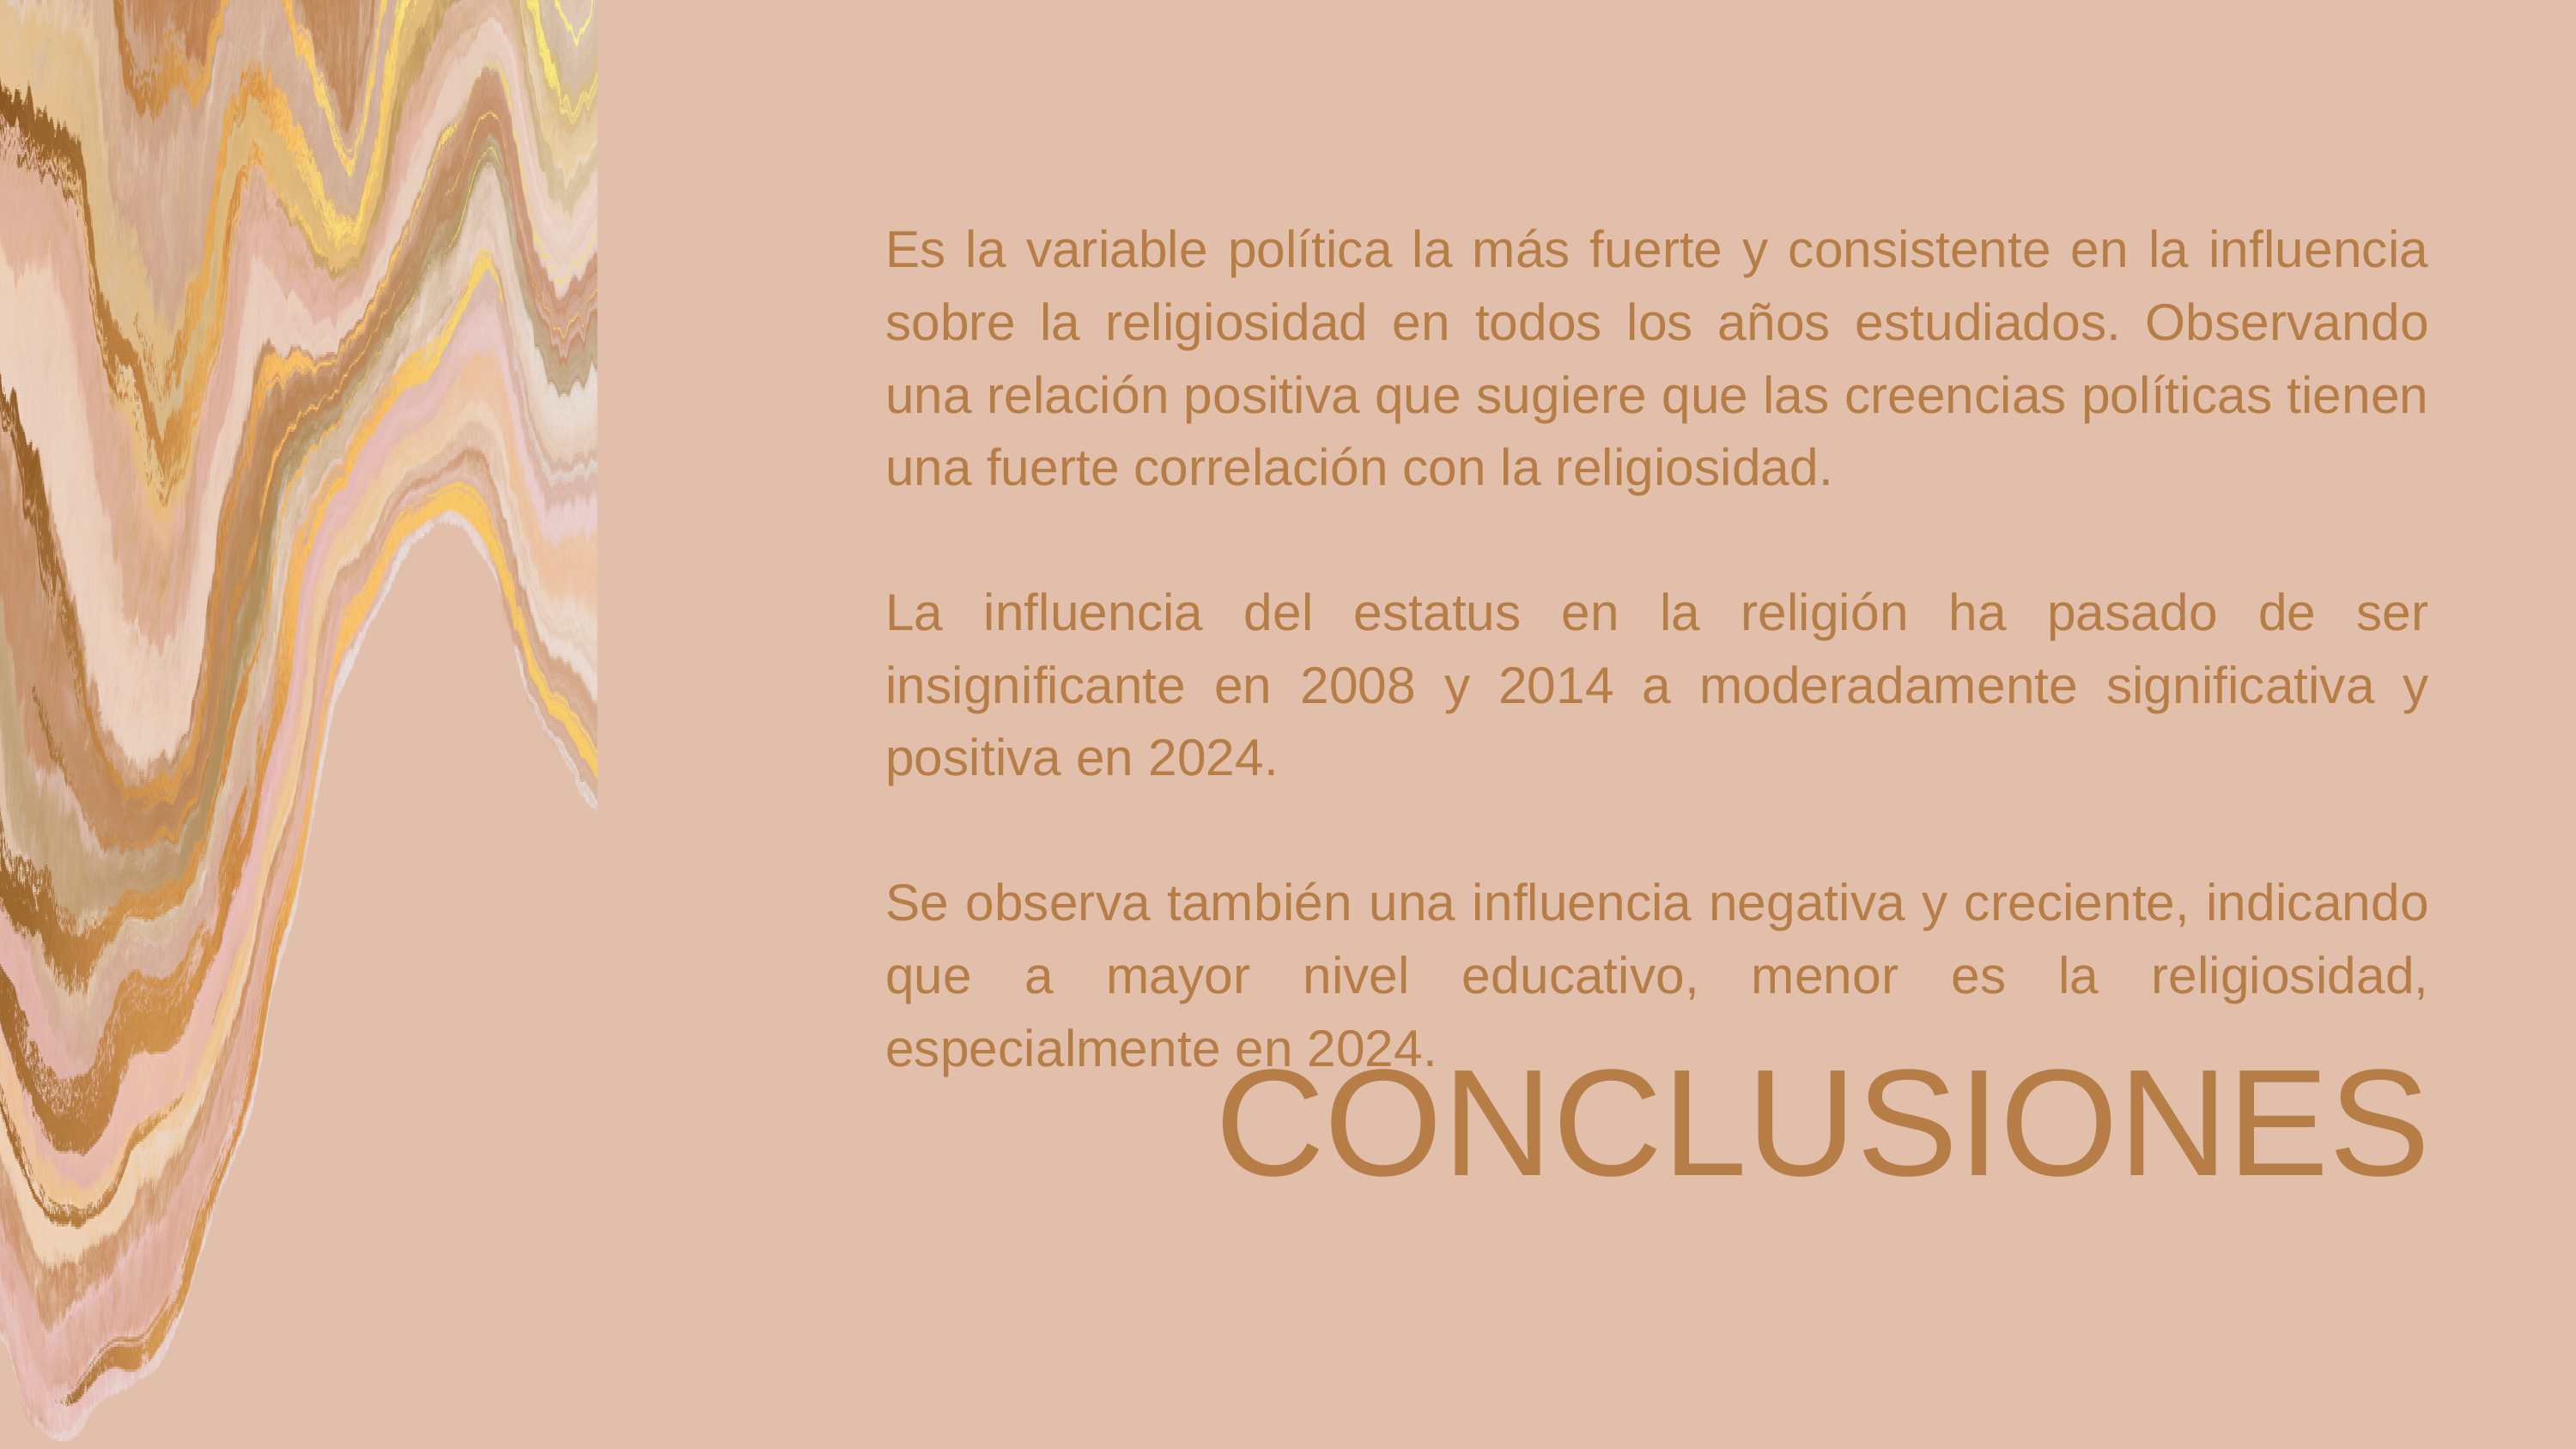

Es la variable política la más fuerte y consistente en la influencia sobre la religiosidad en todos los años estudiados. Observando una relación positiva que sugiere que las creencias políticas tienen una fuerte correlación con la religiosidad.

La influencia del estatus en la religión ha pasado de ser insignificante en 2008 y 2014 a moderadamente significativa y positiva en 2024.

Se observa también una influencia negativa y creciente, indicando que a mayor nivel educativo, menor es la religiosidad, especialmente en 2024.

CONCLUSIONES